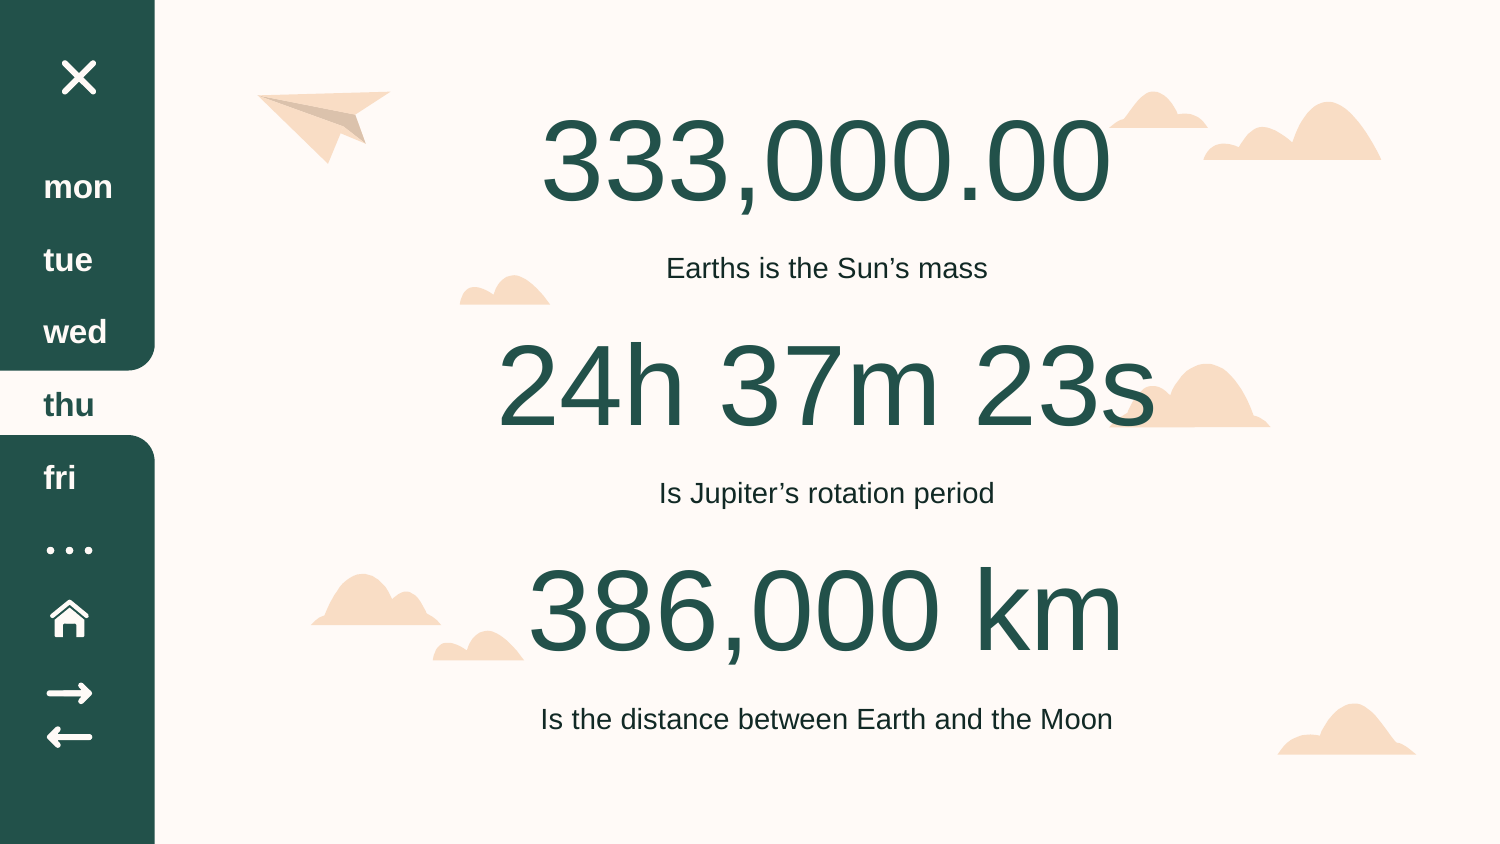

333,000.00
mon
tue
Earths is the Sun’s mass
wed
# 24h 37m 23s
thu
fri
Is Jupiter’s rotation period

386,000 km

Is the distance between Earth and the Moon